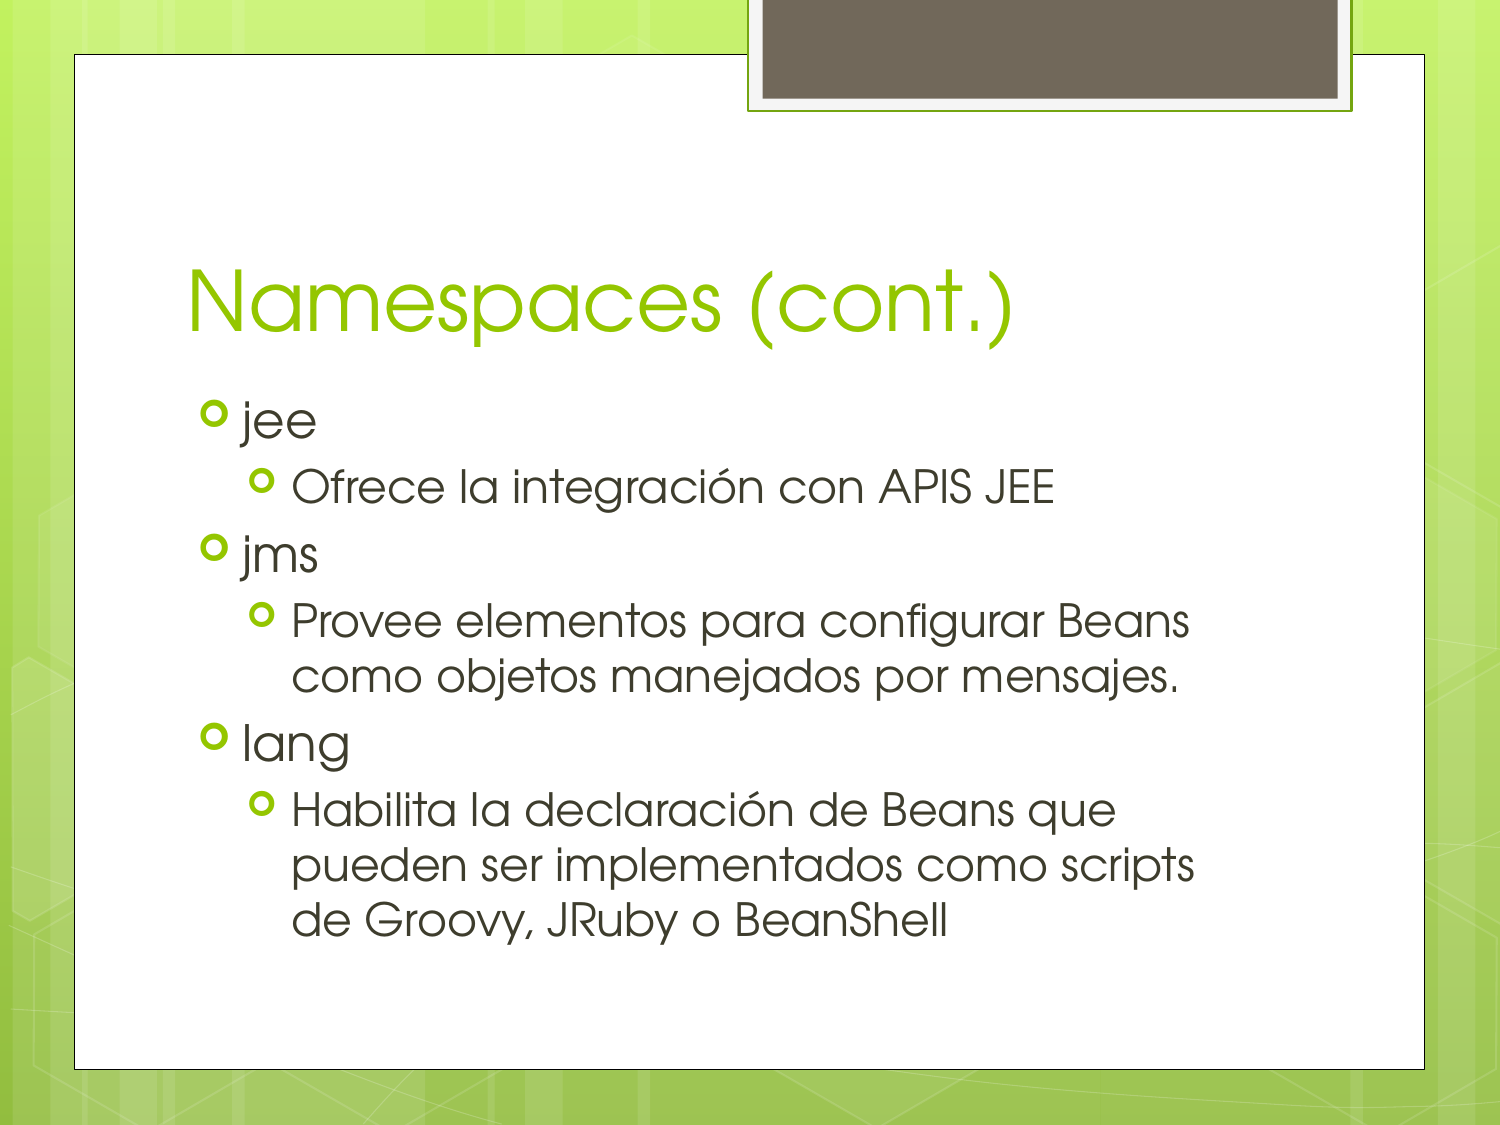

# Namespaces (cont.)
jee
Ofrece la integración con APIS JEE
jms
Provee elementos para configurar Beans como objetos manejados por mensajes.
lang
Habilita la declaración de Beans que pueden ser implementados como scripts de Groovy, JRuby o BeanShell